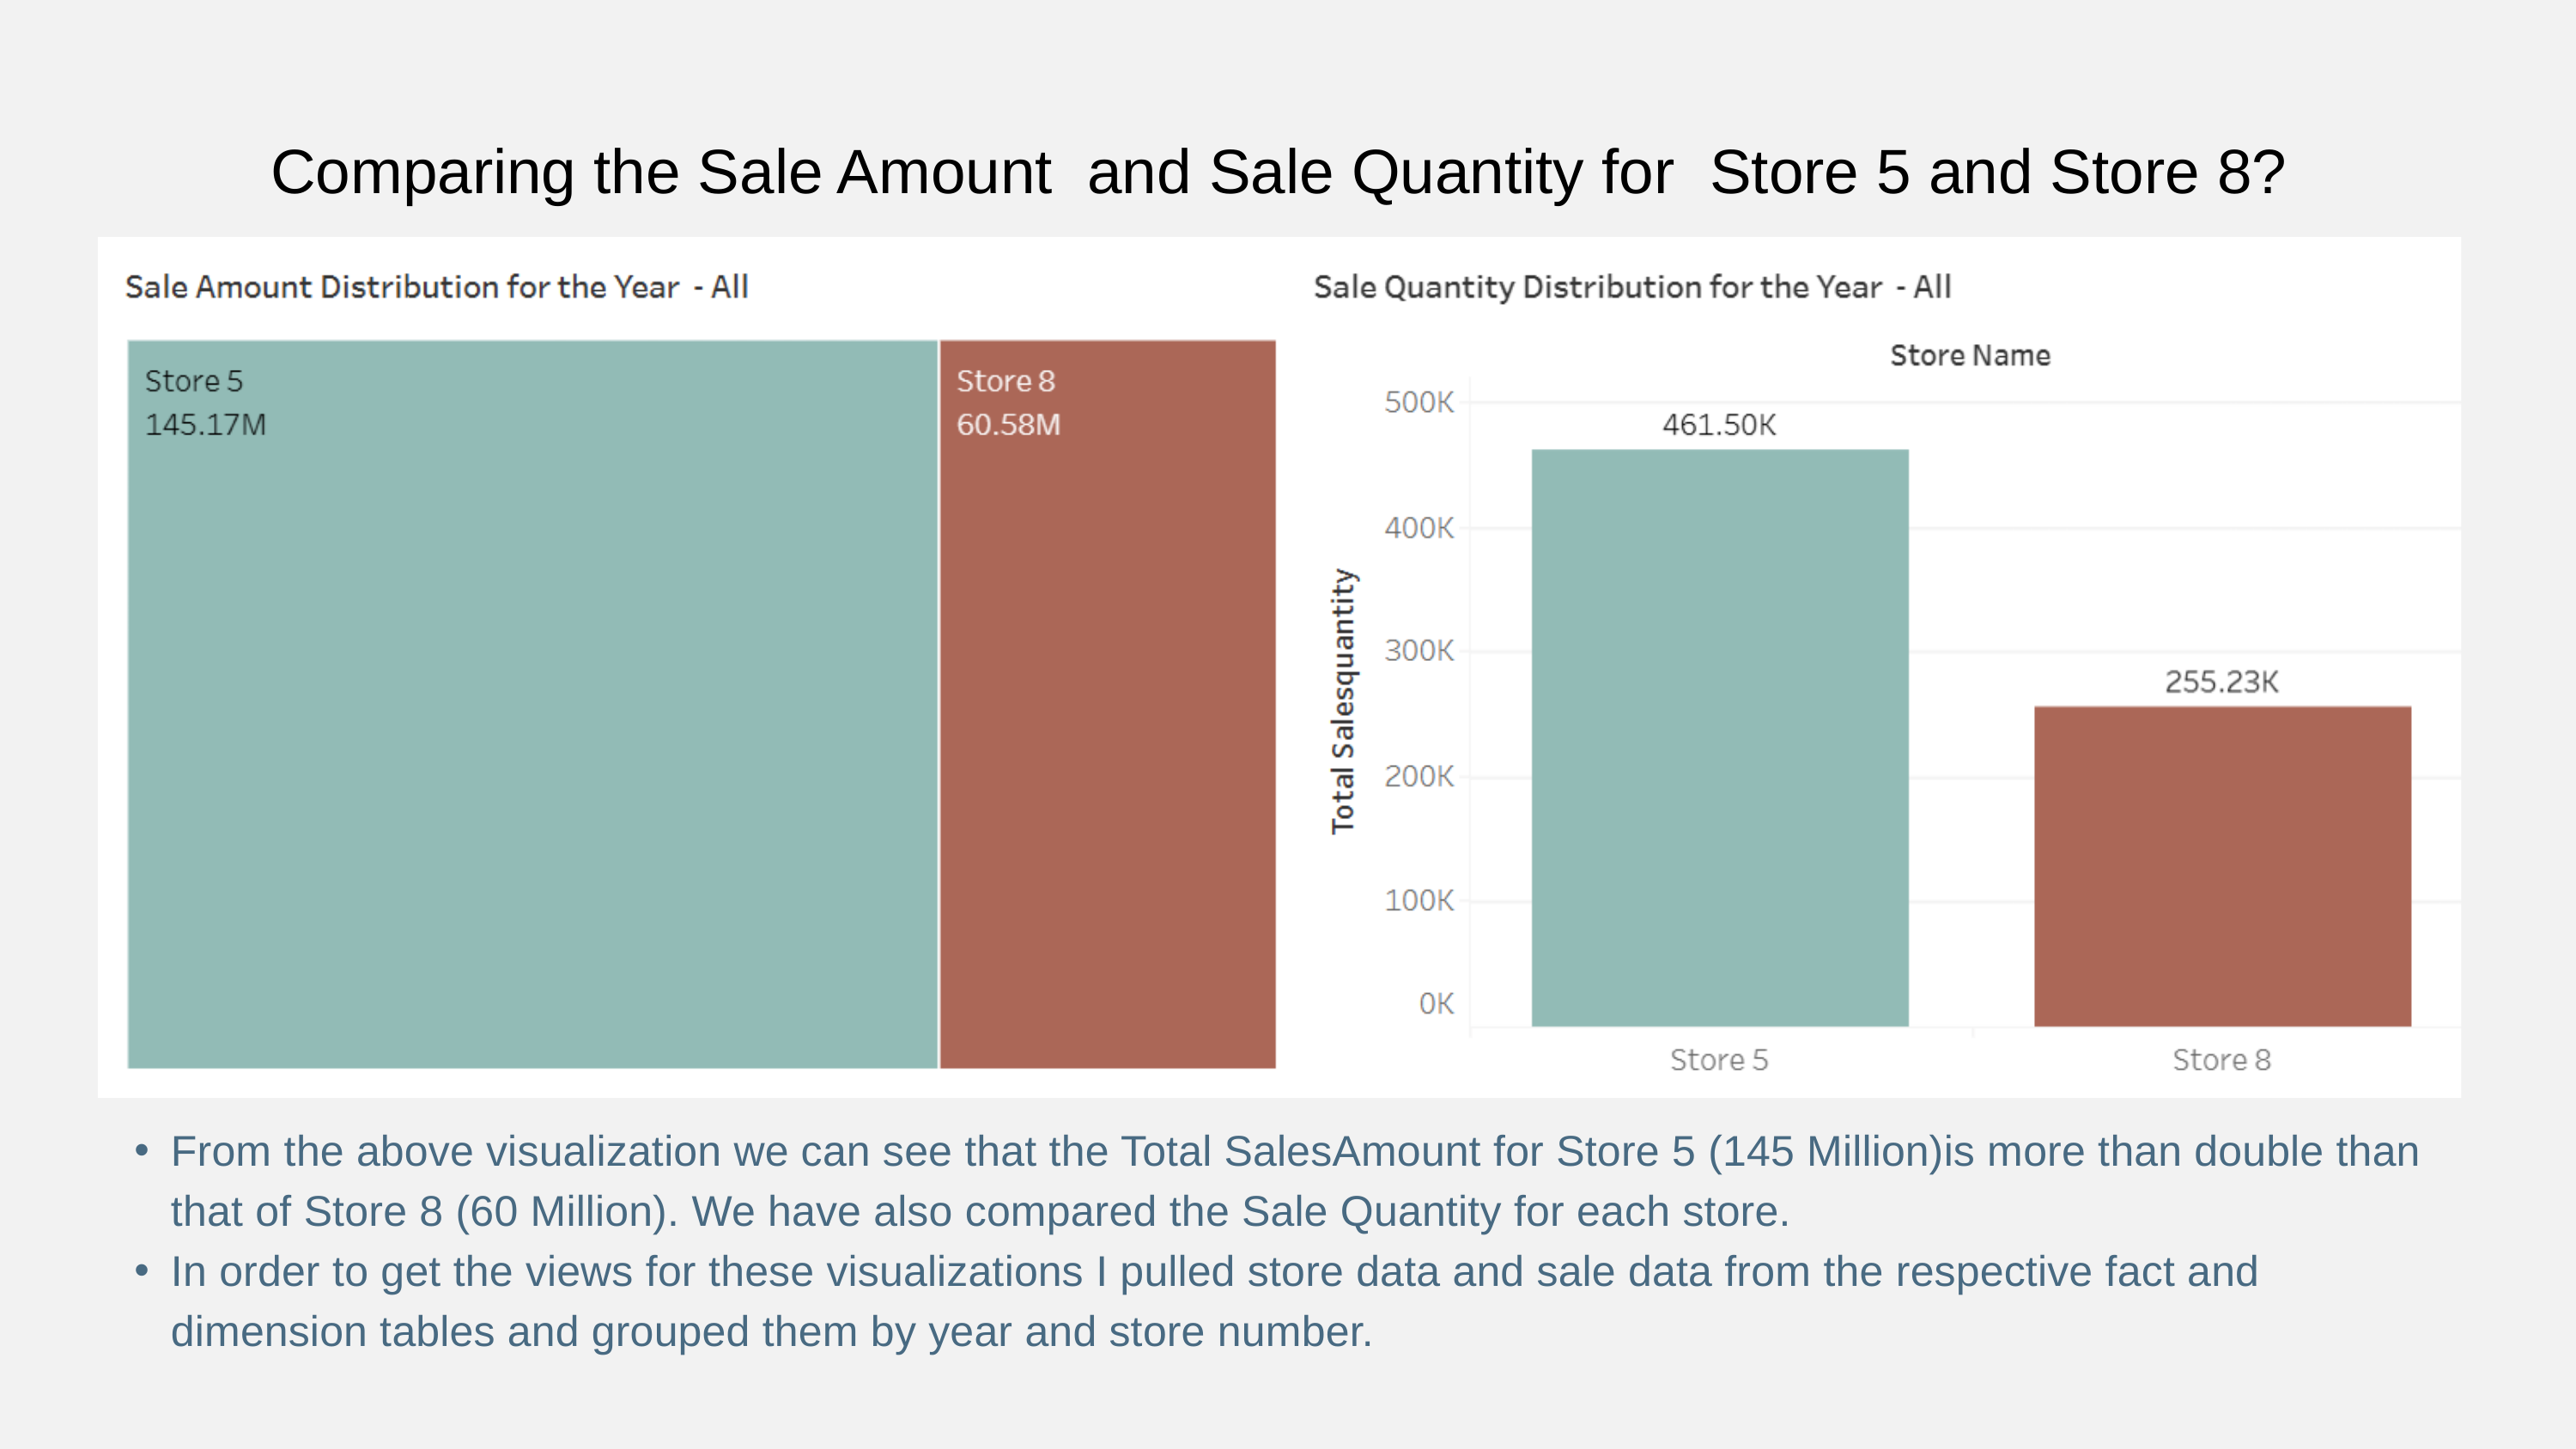

Comparing the Sale Amount  and Sale Quantity for  Store 5 and Store 8?

From the above visualization we can see that the Total SalesAmount for Store 5 (145 Million)is more than double than that of Store 8 (60 Million). We have also compared the Sale Quantity for each store.
In order to get the views for these visualizations I pulled store data and sale data from the respective fact and dimension tables and grouped them by year and store number.